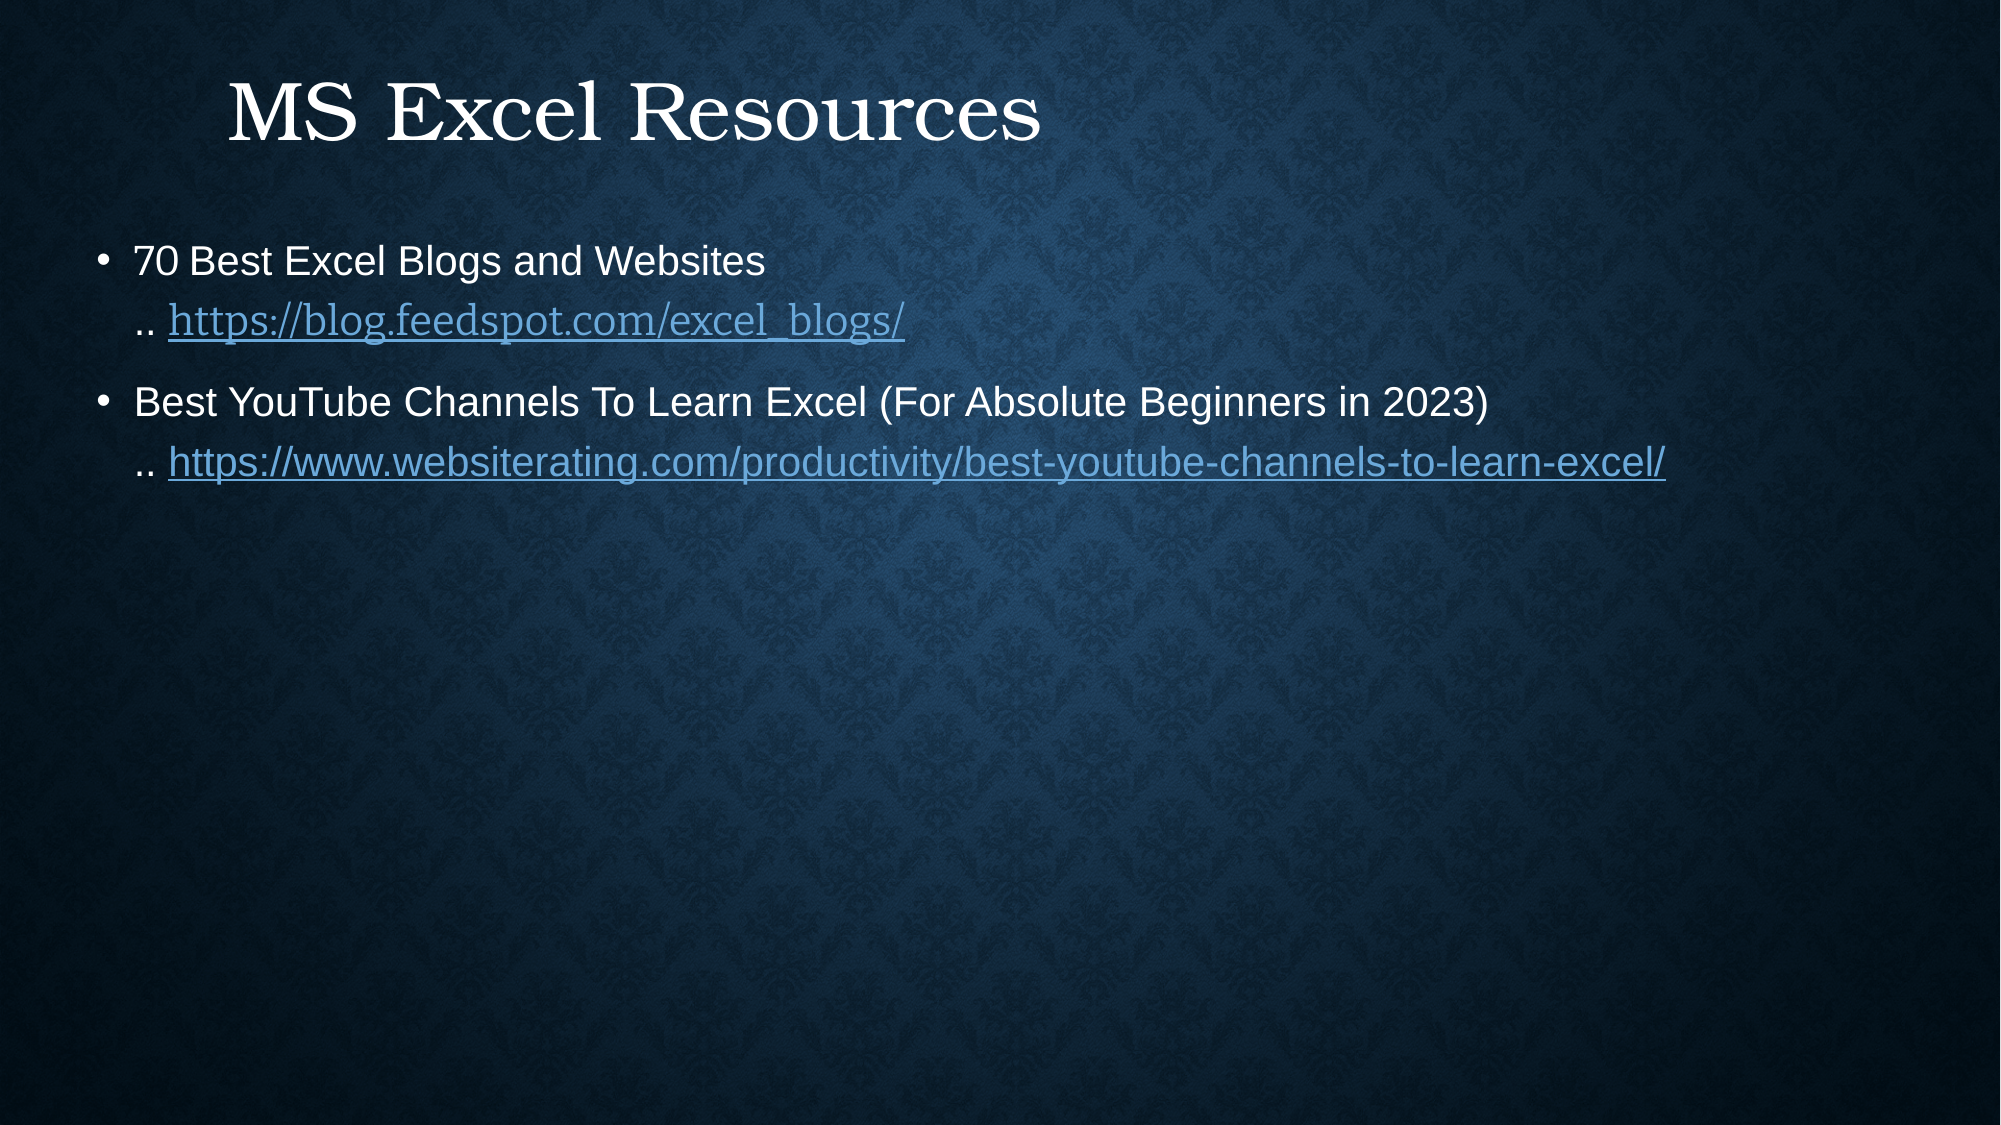

MS Excel Resources
70 Best Excel Blogs and Websites
.. https://blog.feedspot.com/excel_blogs/
Best YouTube Channels To Learn Excel (For Absolute Beginners in 2023)
.. https://www.websiterating.com/productivity/best-youtube-channels-to-learn-excel/